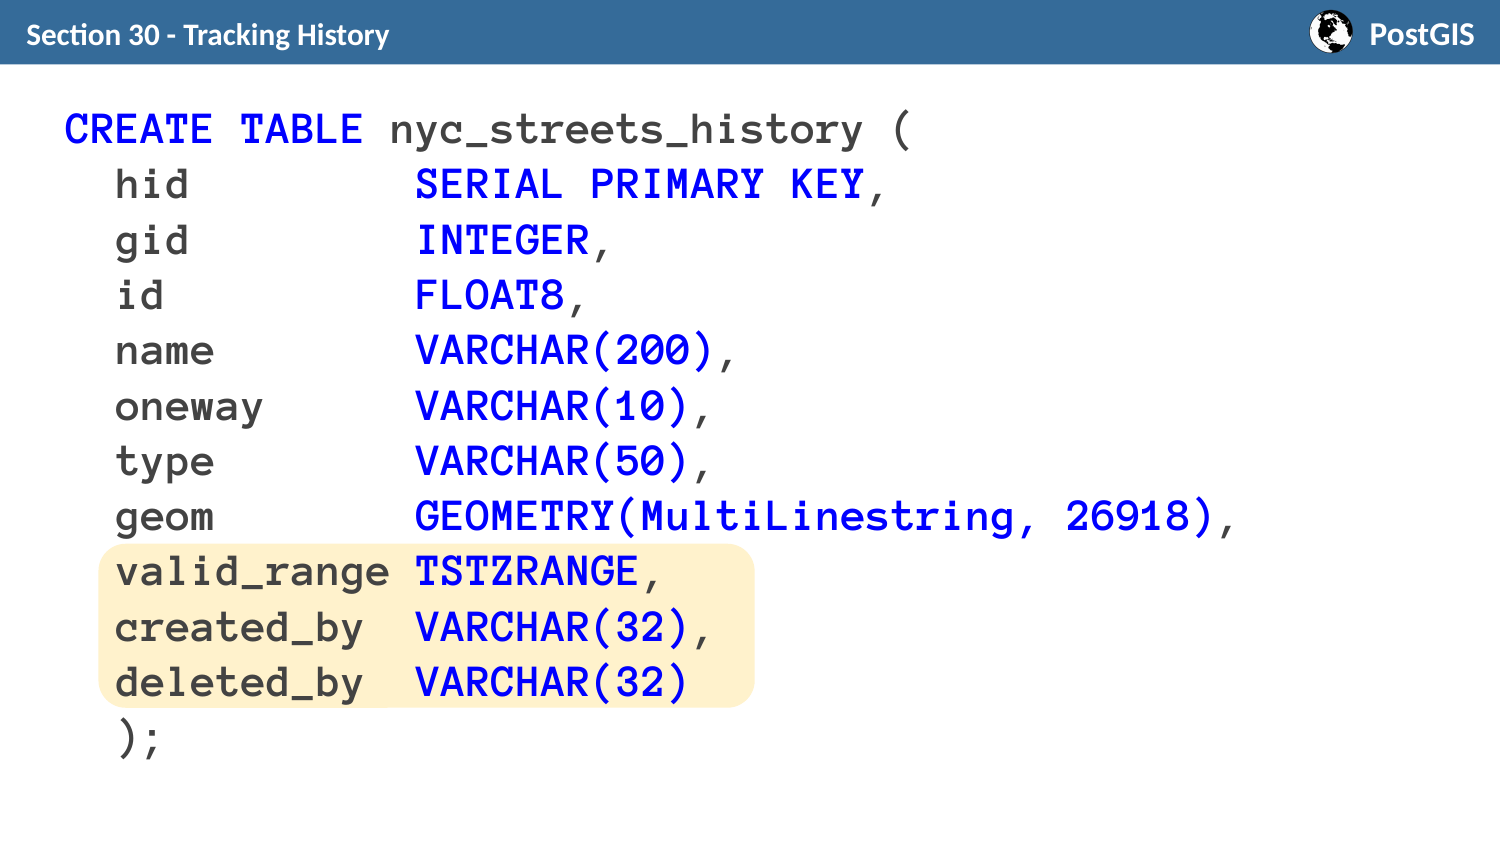

Section 30 - Tracking History
CREATE TABLE nyc_streets_history (
  hid         SERIAL PRIMARY KEY,
  gid         INTEGER,
  id          FLOAT8,
  name        VARCHAR(200),
  oneway      VARCHAR(10),
  type        VARCHAR(50),
  geom        GEOMETRY(MultiLinestring, 26918),
  valid_range TSTZRANGE,
  created_by  VARCHAR(32),
  deleted_by  VARCHAR(32)
  );